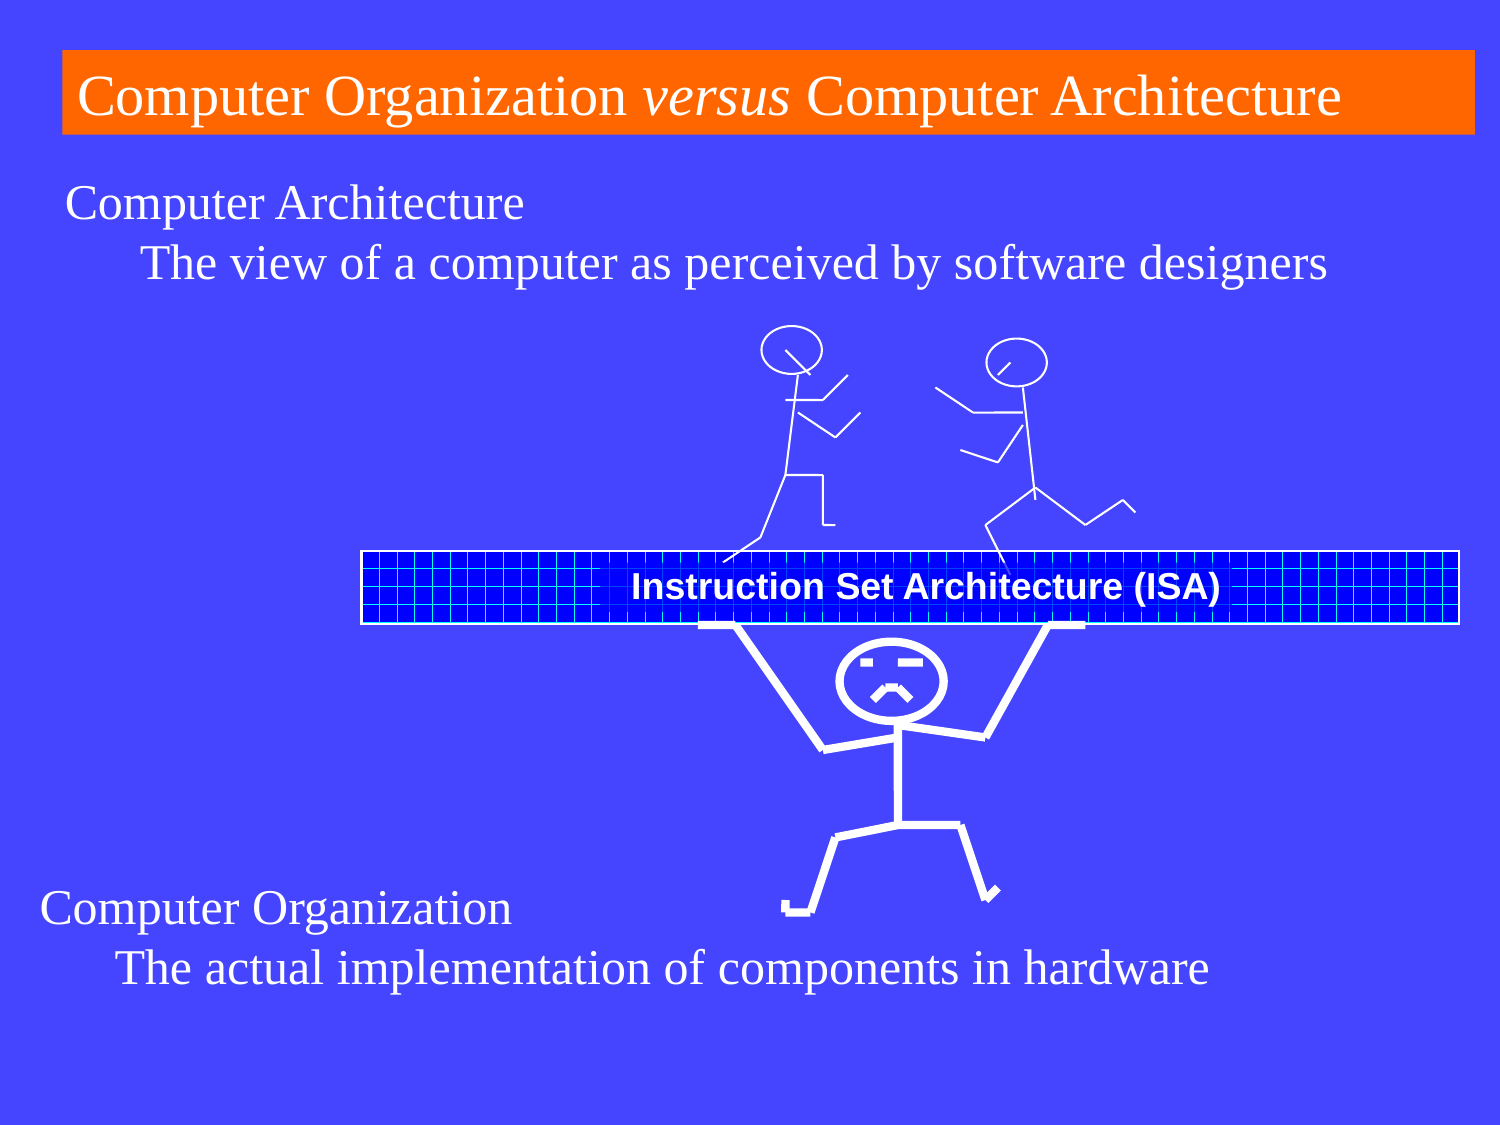

Computer Organization versus Computer Architecture

Computer Architecture
The view of a computer as perceived by software designers

  Instruction Set Architecture (ISA)

Computer Organization
The actual implementation of components in hardware